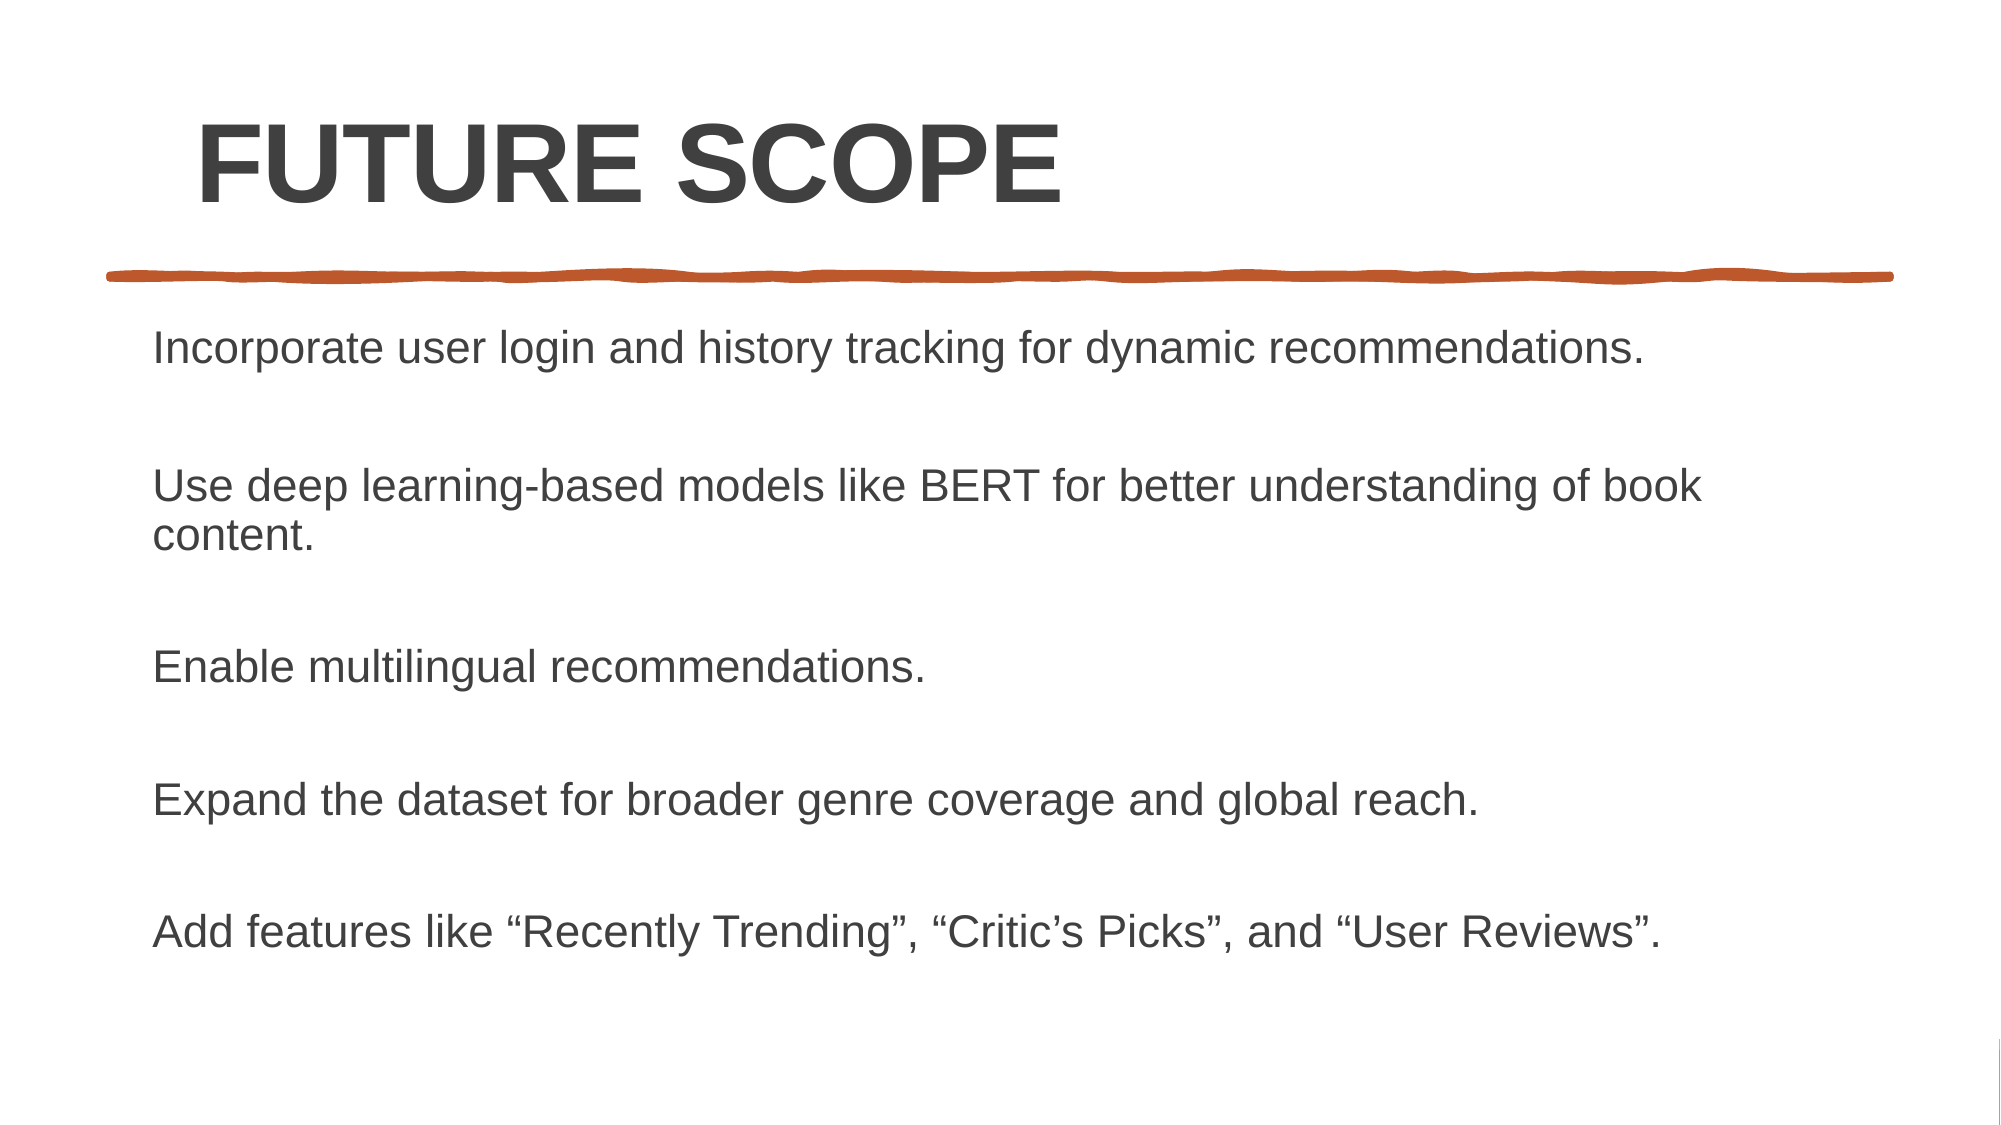

# FUTURE SCOPE

Incorporate user login and history tracking for dynamic recommendations.
Use deep learning-based models like BERT for better understanding of book content.
Enable multilingual recommendations.
Expand the dataset for broader genre coverage and global reach.
Add features like “Recently Trending”, “Critic’s Picks”, and “User Reviews”.